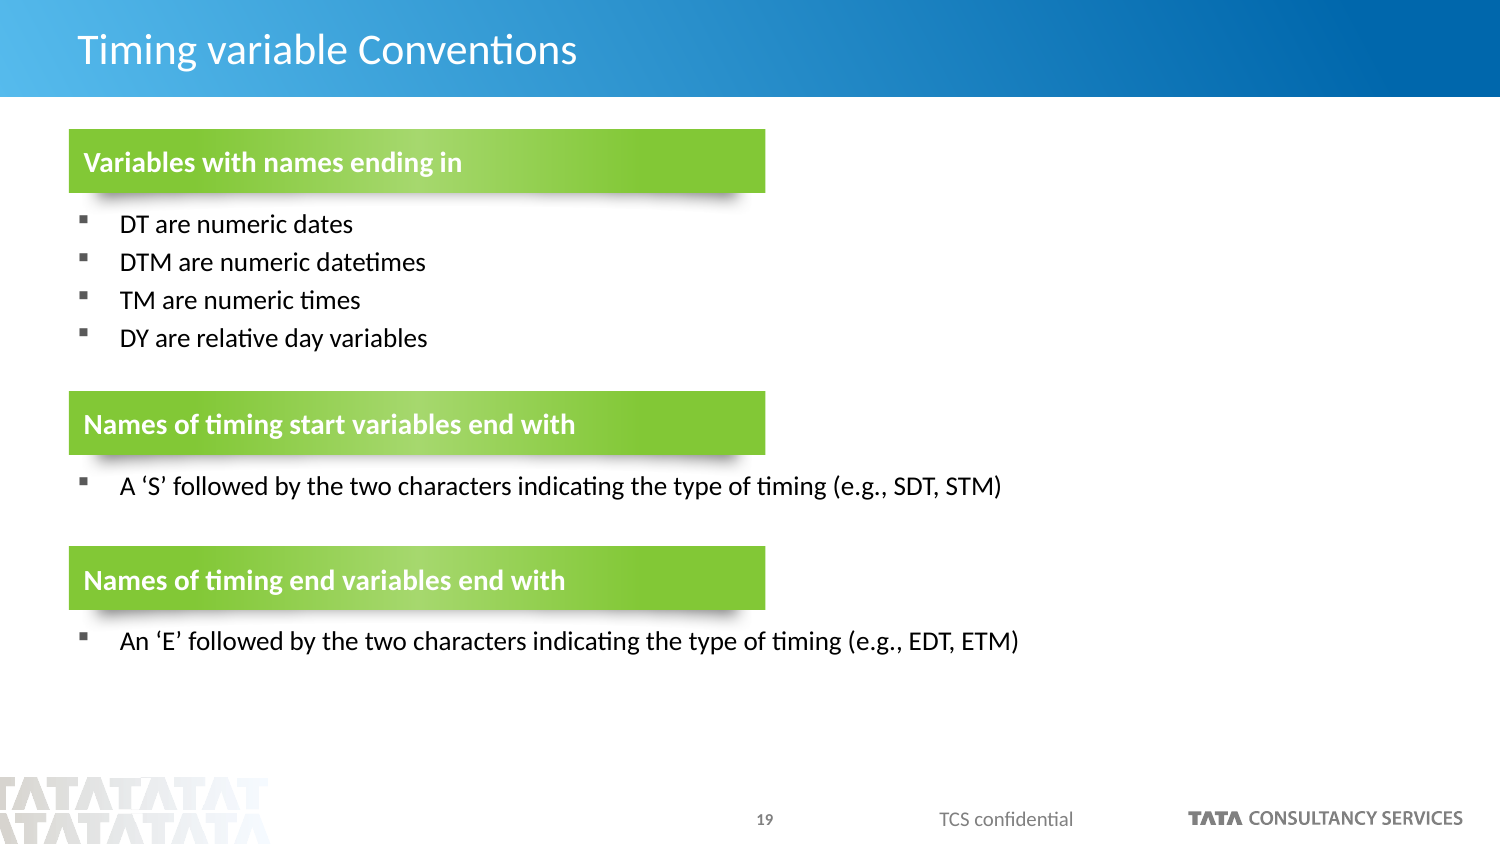

# Timing variable Conventions

Variables with names ending in
DT are numeric dates
DTM are numeric datetimes
TM are numeric times
DY are relative day variables

Names of timing start variables end with
A ‘S’ followed by the two characters indicating the type of timing (e.g., SDT, STM)

Names of timing end variables end with
An ‘E’ followed by the two characters indicating the type of timing (e.g., EDT, ETM)
TCS confidential